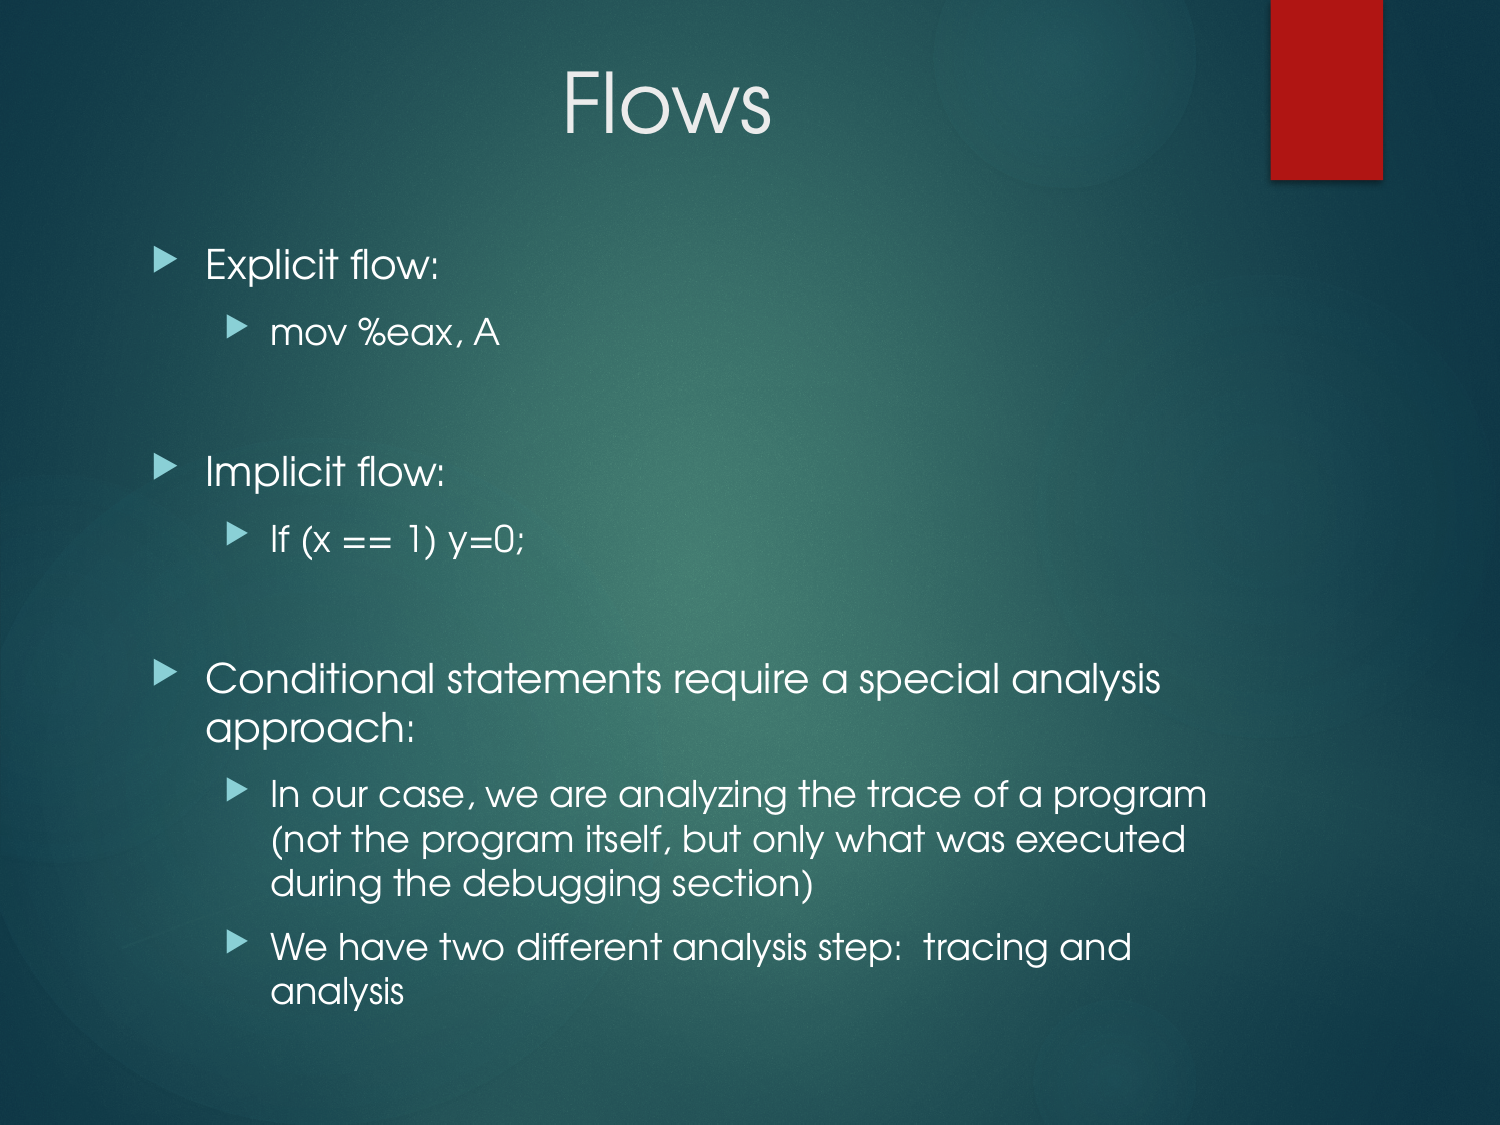

# Flows
Explicit flow:
mov %eax, A

Implicit flow:
If (x == 1) y=0;

Conditional statements require a special analysis approach:
In our case, we are analyzing the trace of a program (not the program itself, but only what was executed during the debugging section)
We have two different analysis step:  tracing and analysis